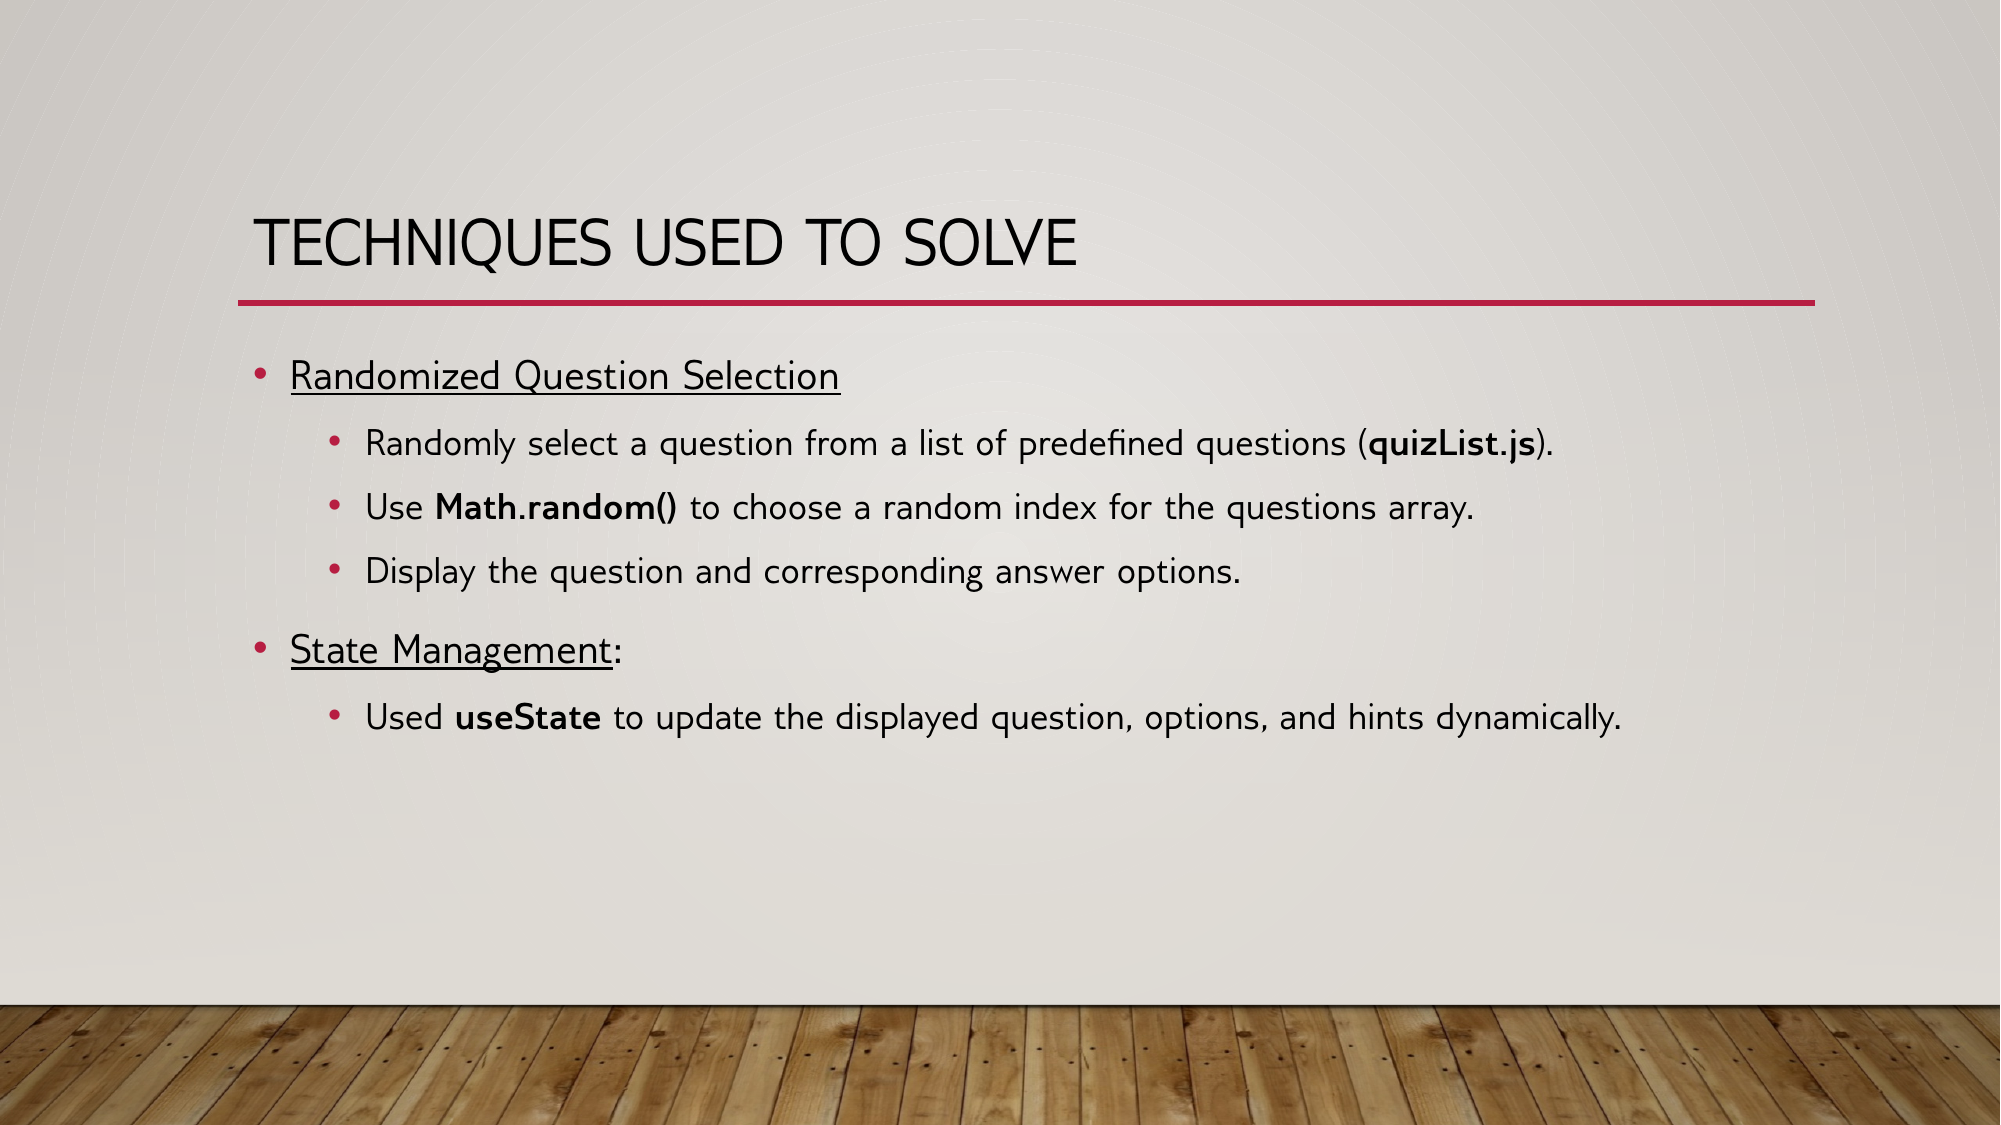

# Techniques Used to solve
Randomized Question Selection
Randomly select a question from a list of predefined questions (quizList.js).
Use Math.random() to choose a random index for the questions array.
Display the question and corresponding answer options.
State Management:
Used useState to update the displayed question, options, and hints dynamically.